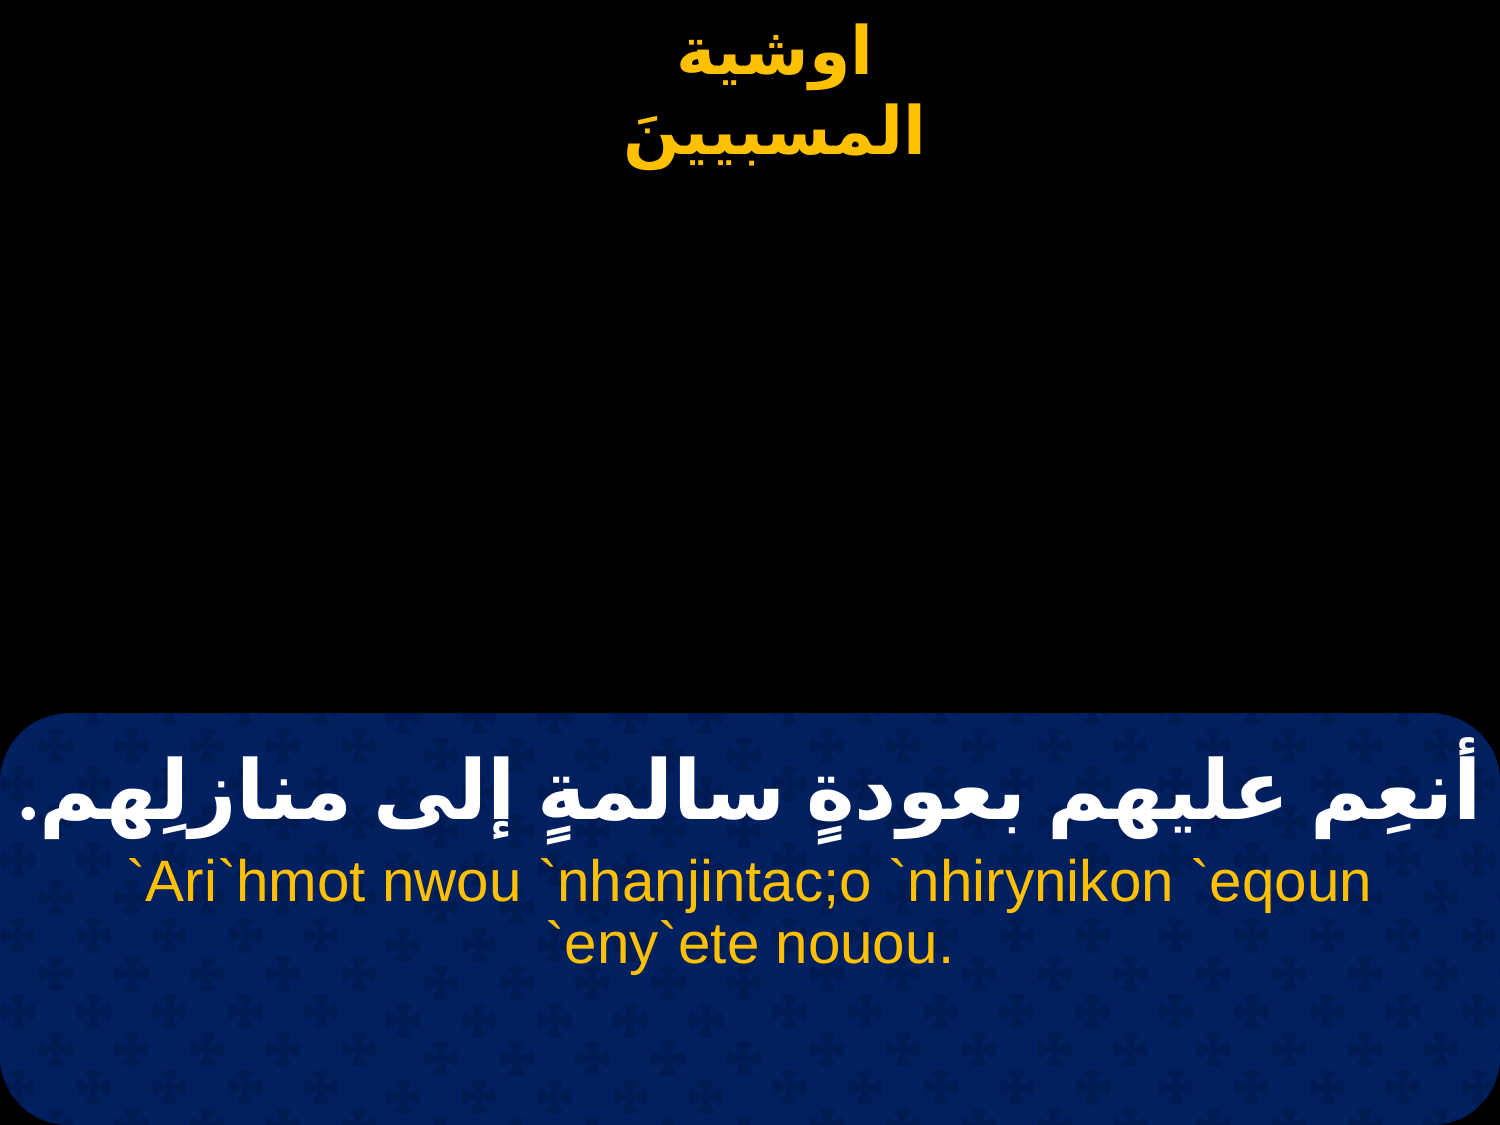

# أنعِم عليهم بعودةٍ سالمةٍ إلى منازلِهم.
`Ari`hmot nwou `nhanjintac;o `nhirynikon `eqoun `eny`ete nouou.